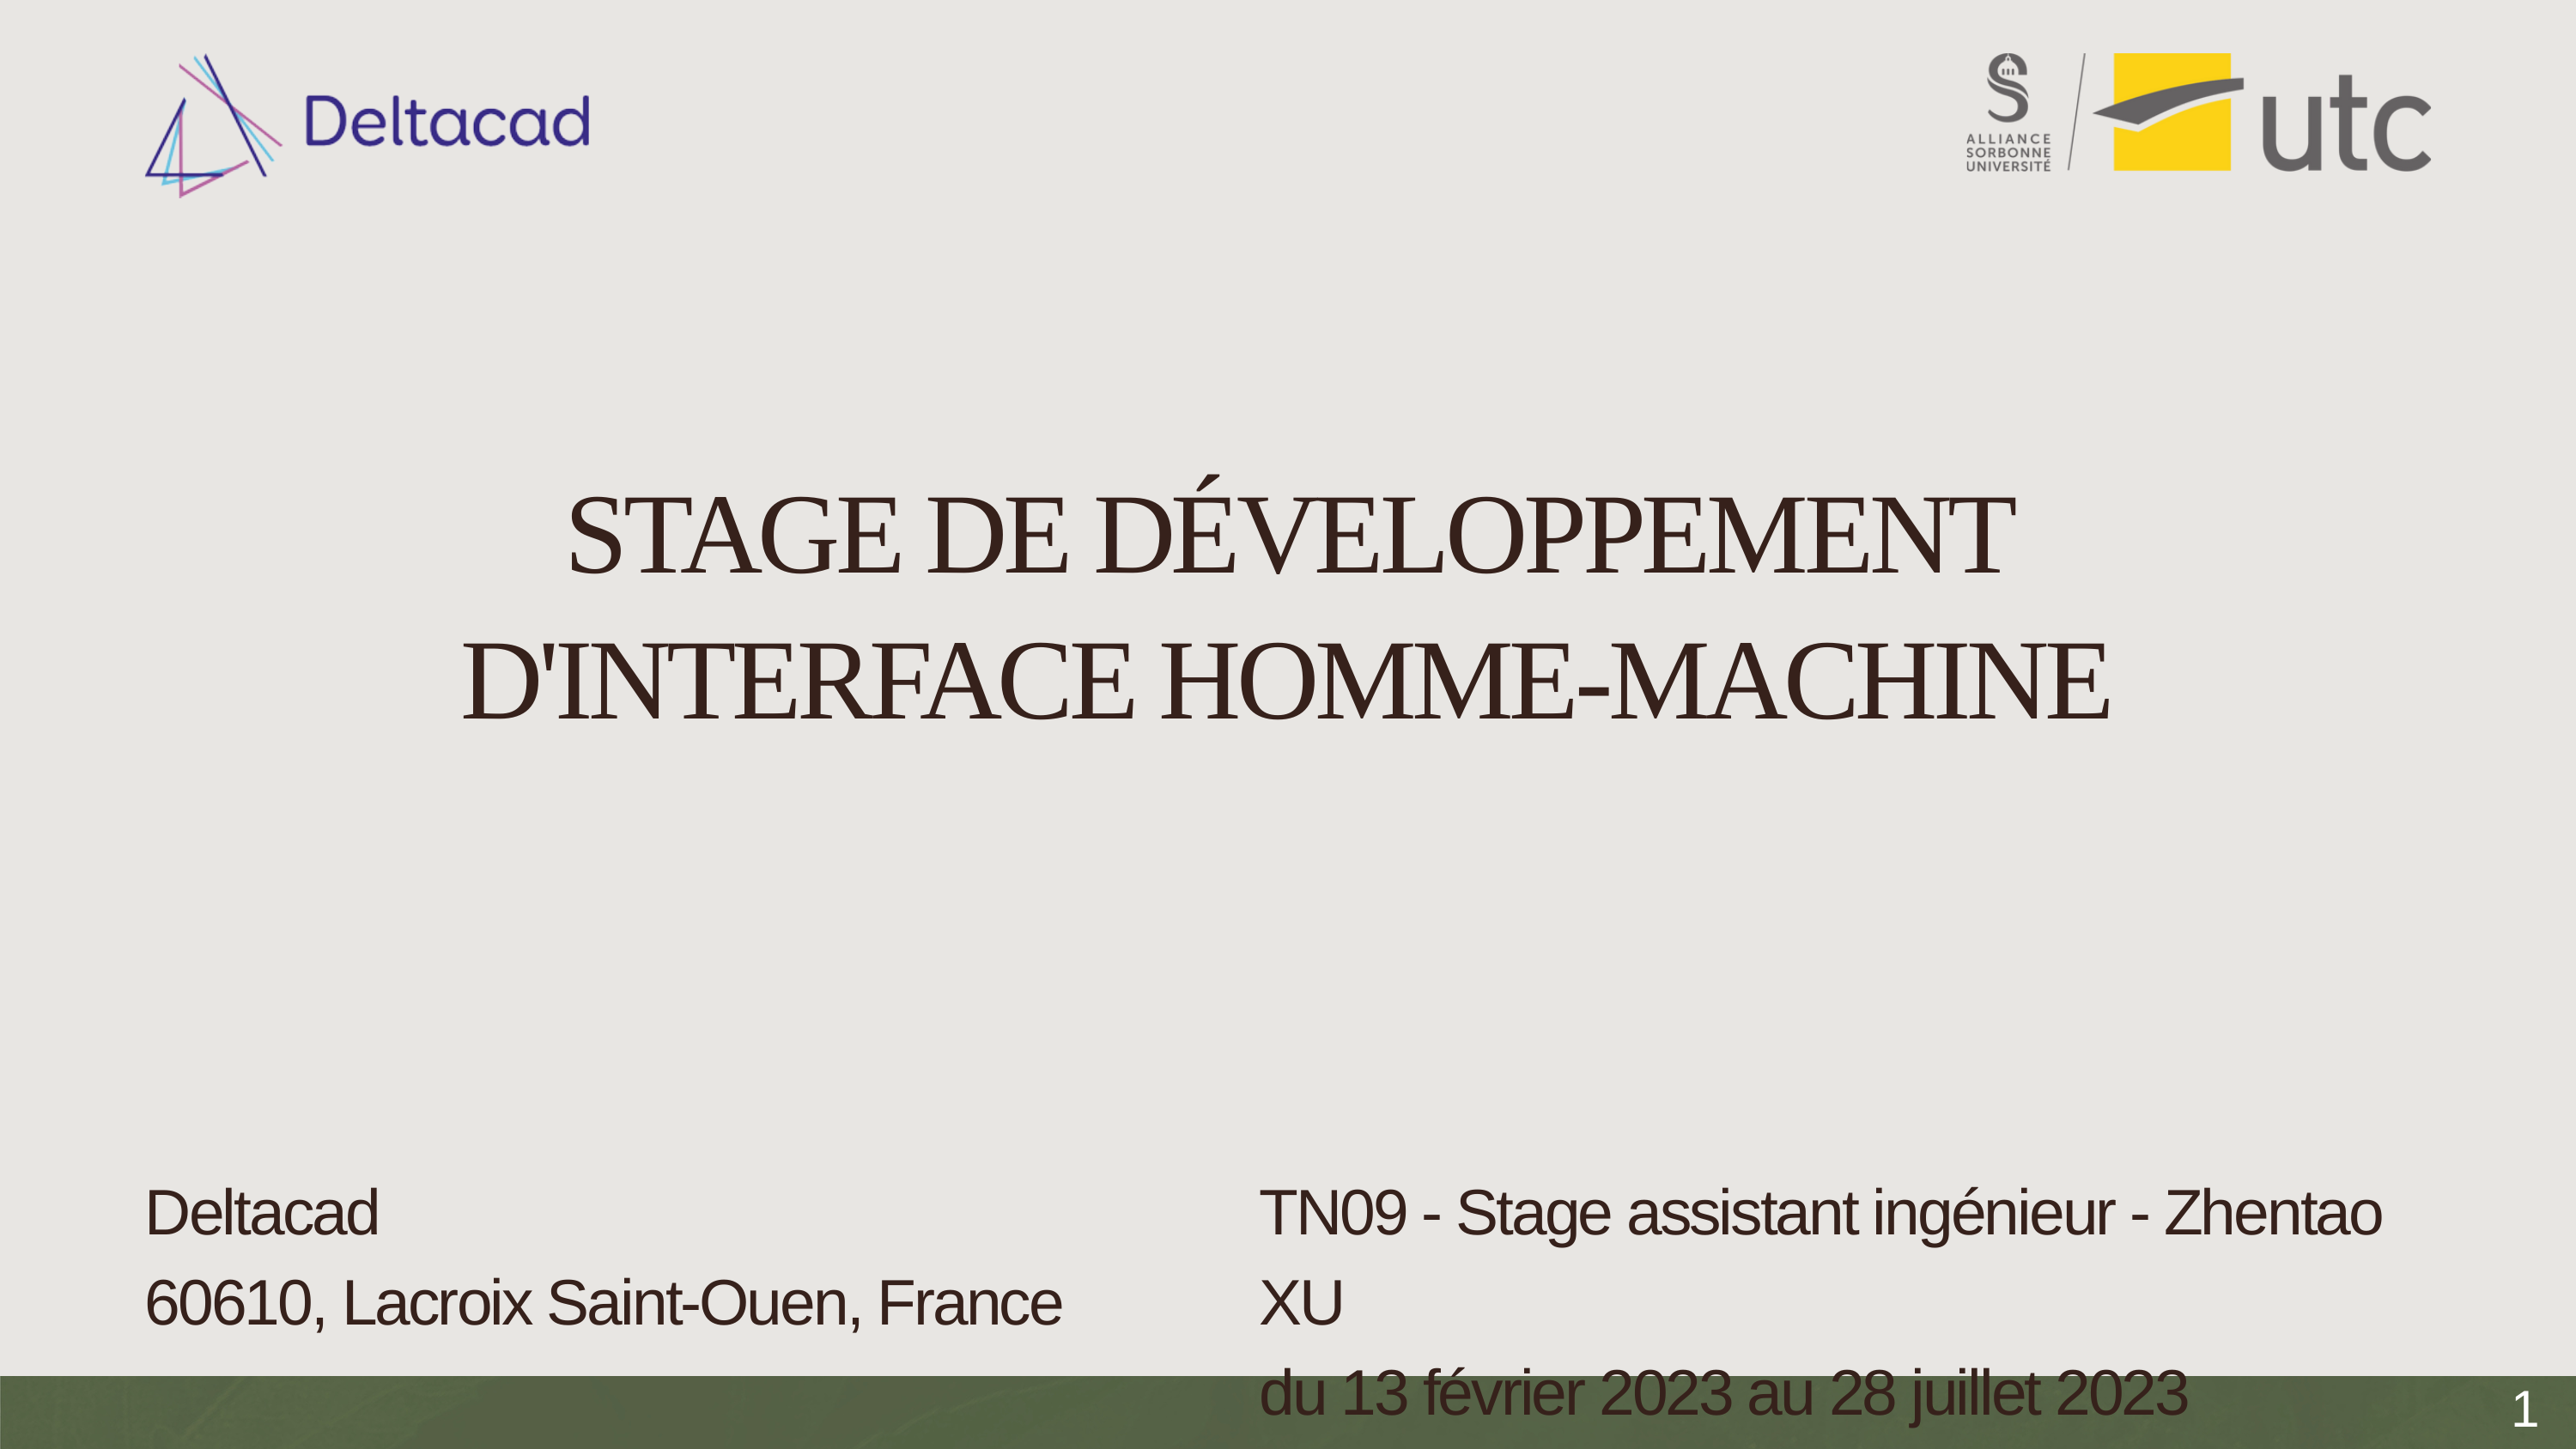

STAGE DE DÉVELOPPEMENT D'INTERFACE HOMME-MACHINE

Deltacad
60610, Lacroix Saint-Ouen, France
TN09 - Stage assistant ingénieur - Zhentao XU
du 13 février 2023 au 28 juillet 2023
1